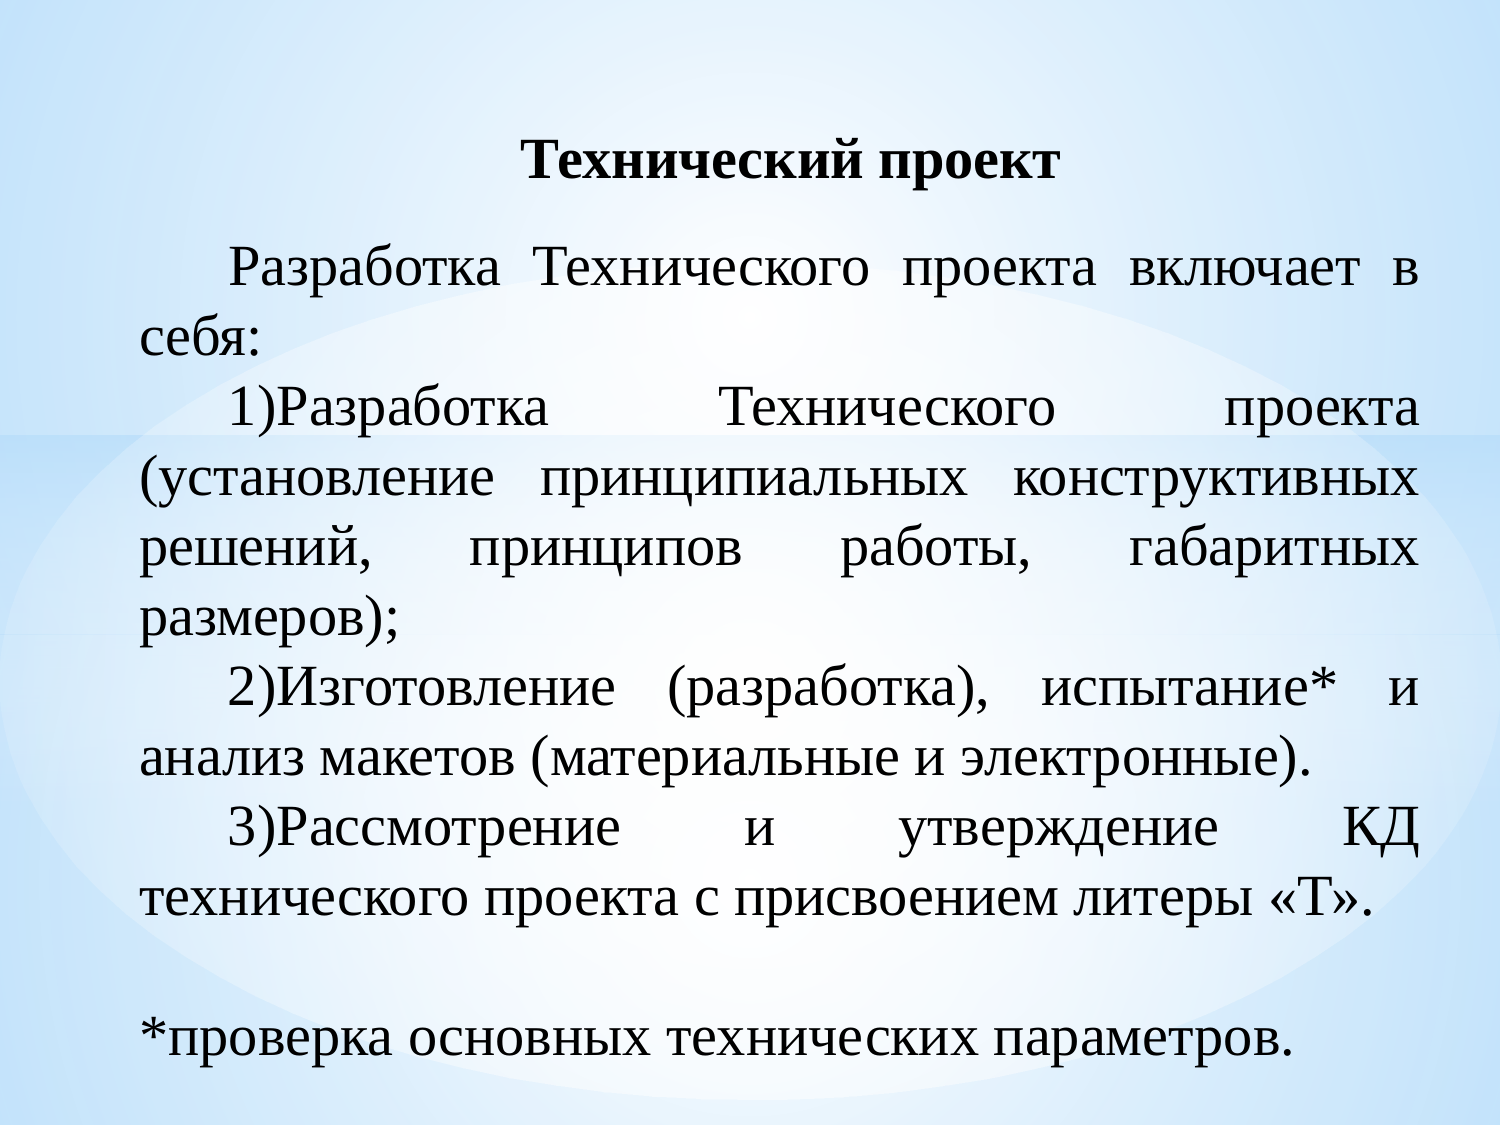

Технический проект
Разработка Технического проекта включает в себя:
Разработка Технического проекта (установление принципиальных конструктивных решений, принципов работы, габаритных размеров);
Изготовление (разработка), испытание* и анализ макетов (материальные и электронные).
Рассмотрение и утверждение КД технического проекта с присвоением литеры «Т».

*проверка основных технических параметров.